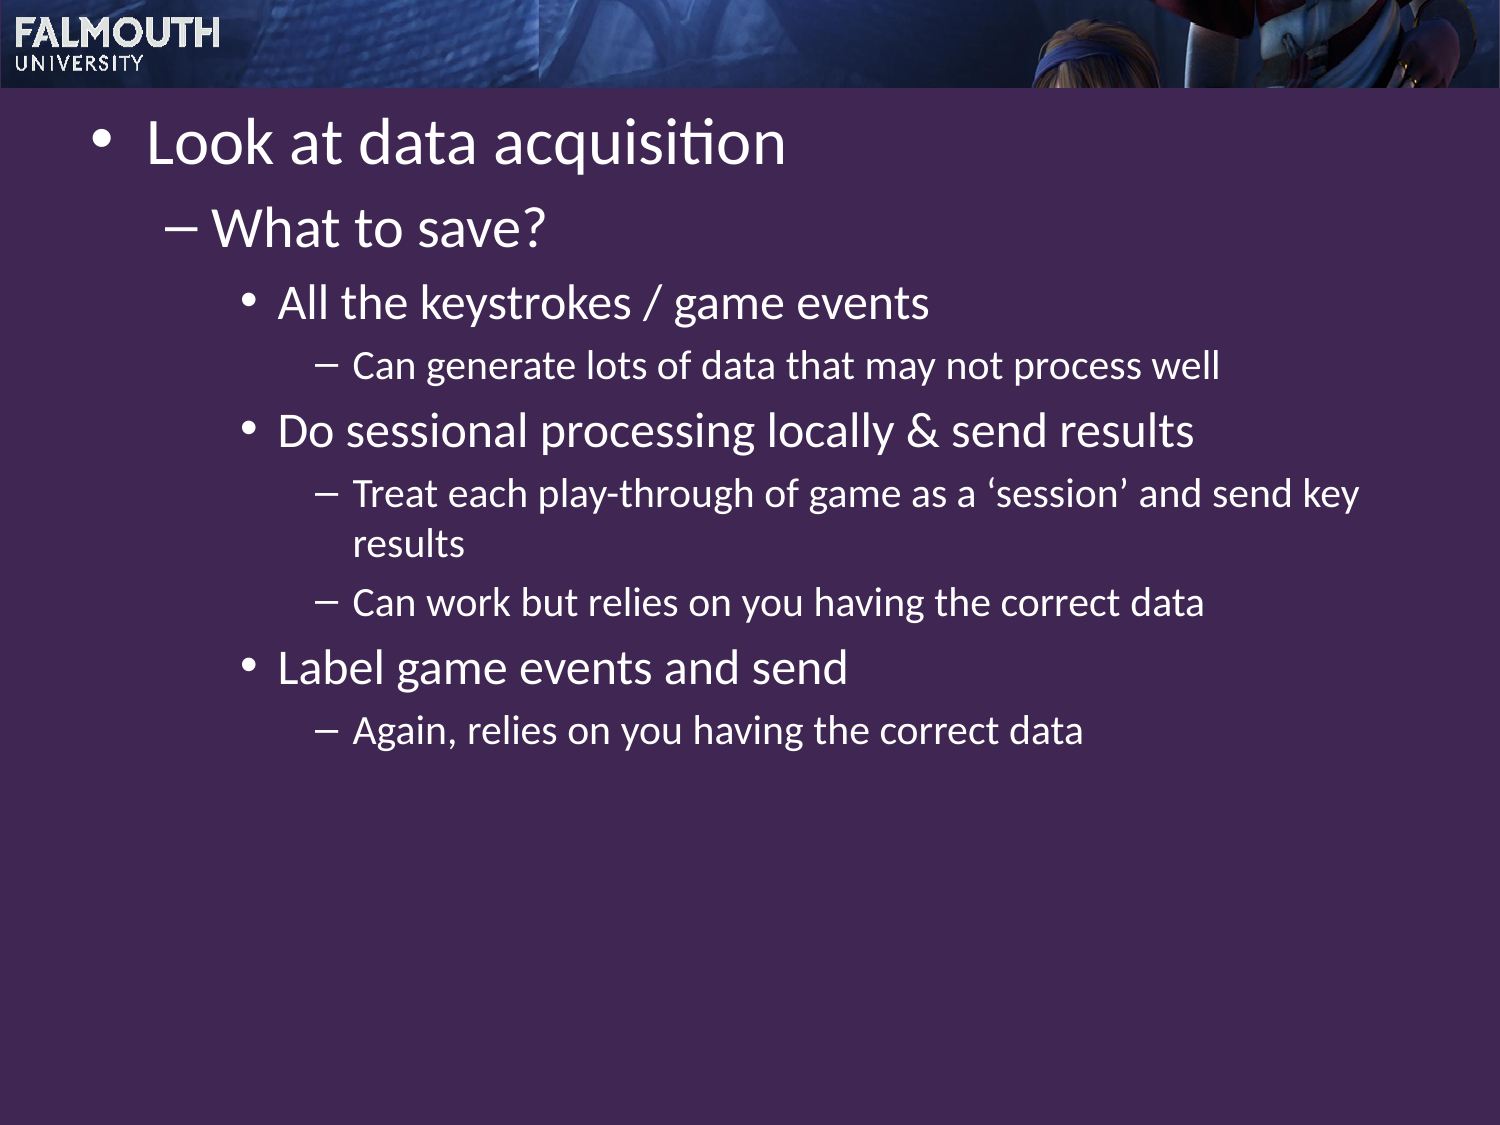

Look at data acquisition
What to save?
All the keystrokes / game events
Can generate lots of data that may not process well
Do sessional processing locally & send results
Treat each play-through of game as a ‘session’ and send key results
Can work but relies on you having the correct data
Label game events and send
Again, relies on you having the correct data